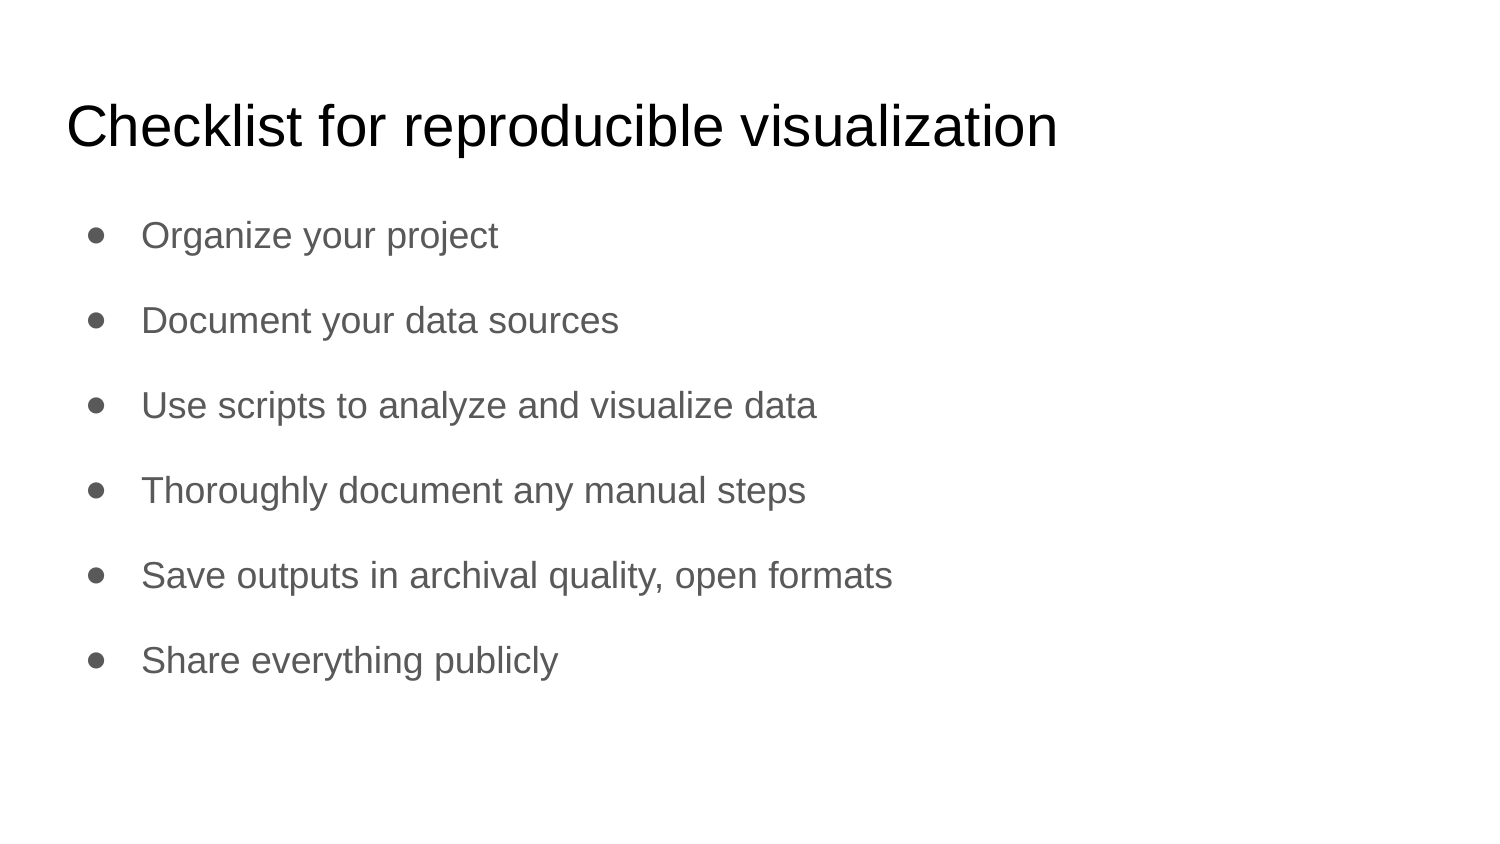

# Checklist for reproducible visualization
Organize your project
Document your data sources
Use scripts to analyze and visualize data
Thoroughly document any manual steps
Save outputs in archival quality, open formats
Share everything publicly